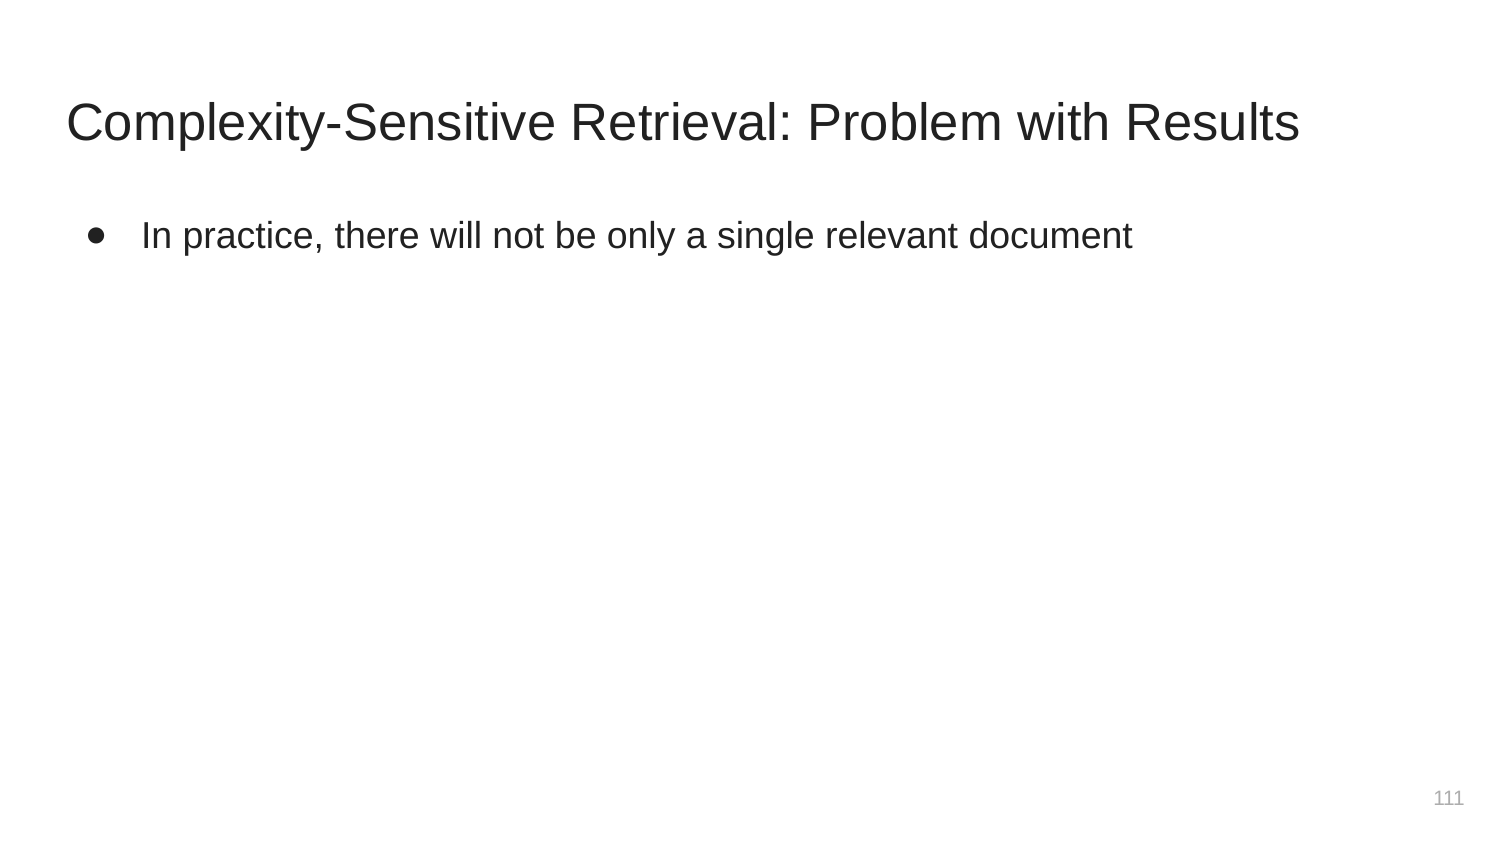

# Complexity-Sensitive Retrieval: Problem with Results
In practice, there will not be only a single relevant document
111